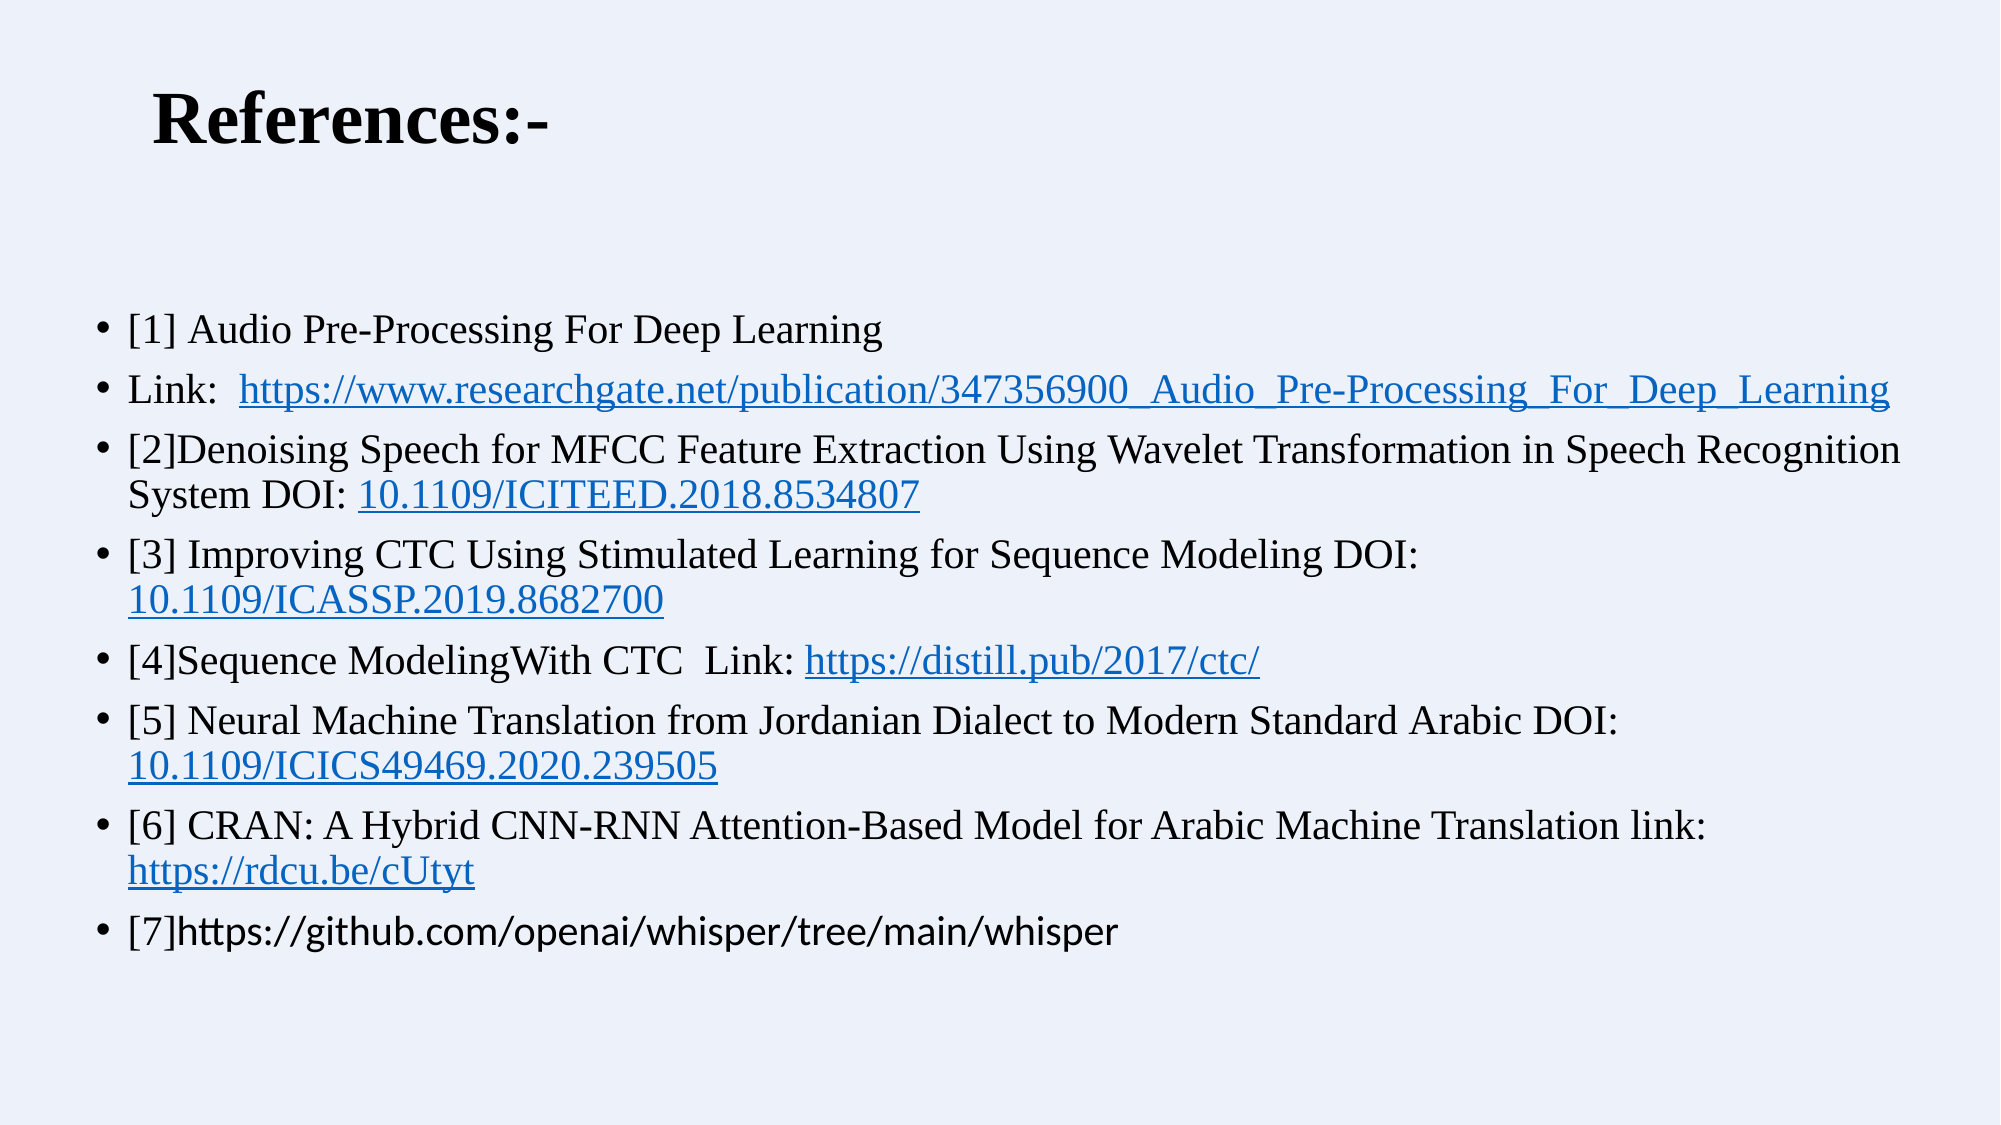

# References:-

[1] Audio Pre-Processing For Deep Learning
Link:  https://www.researchgate.net/publication/347356900_Audio_Pre-Processing_For_Deep_Learning
[2]Denoising Speech for MFCC Feature Extraction Using Wavelet Transformation in Speech Recognition System DOI: 10.1109/ICITEED.2018.8534807
[3] Improving CTC Using Stimulated Learning for Sequence Modeling DOI: 10.1109/ICASSP.2019.8682700
[4]Sequence ModelingWith CTC  Link: https://distill.pub/2017/ctc/
[5] Neural Machine Translation from Jordanian Dialect to Modern Standard Arabic DOI: 10.1109/ICICS49469.2020.239505
[6] CRAN: A Hybrid CNN-RNN Attention-Based Model for Arabic Machine Translation link: https://rdcu.be/cUtyt
[7]https://github.com/openai/whisper/tree/main/whisper